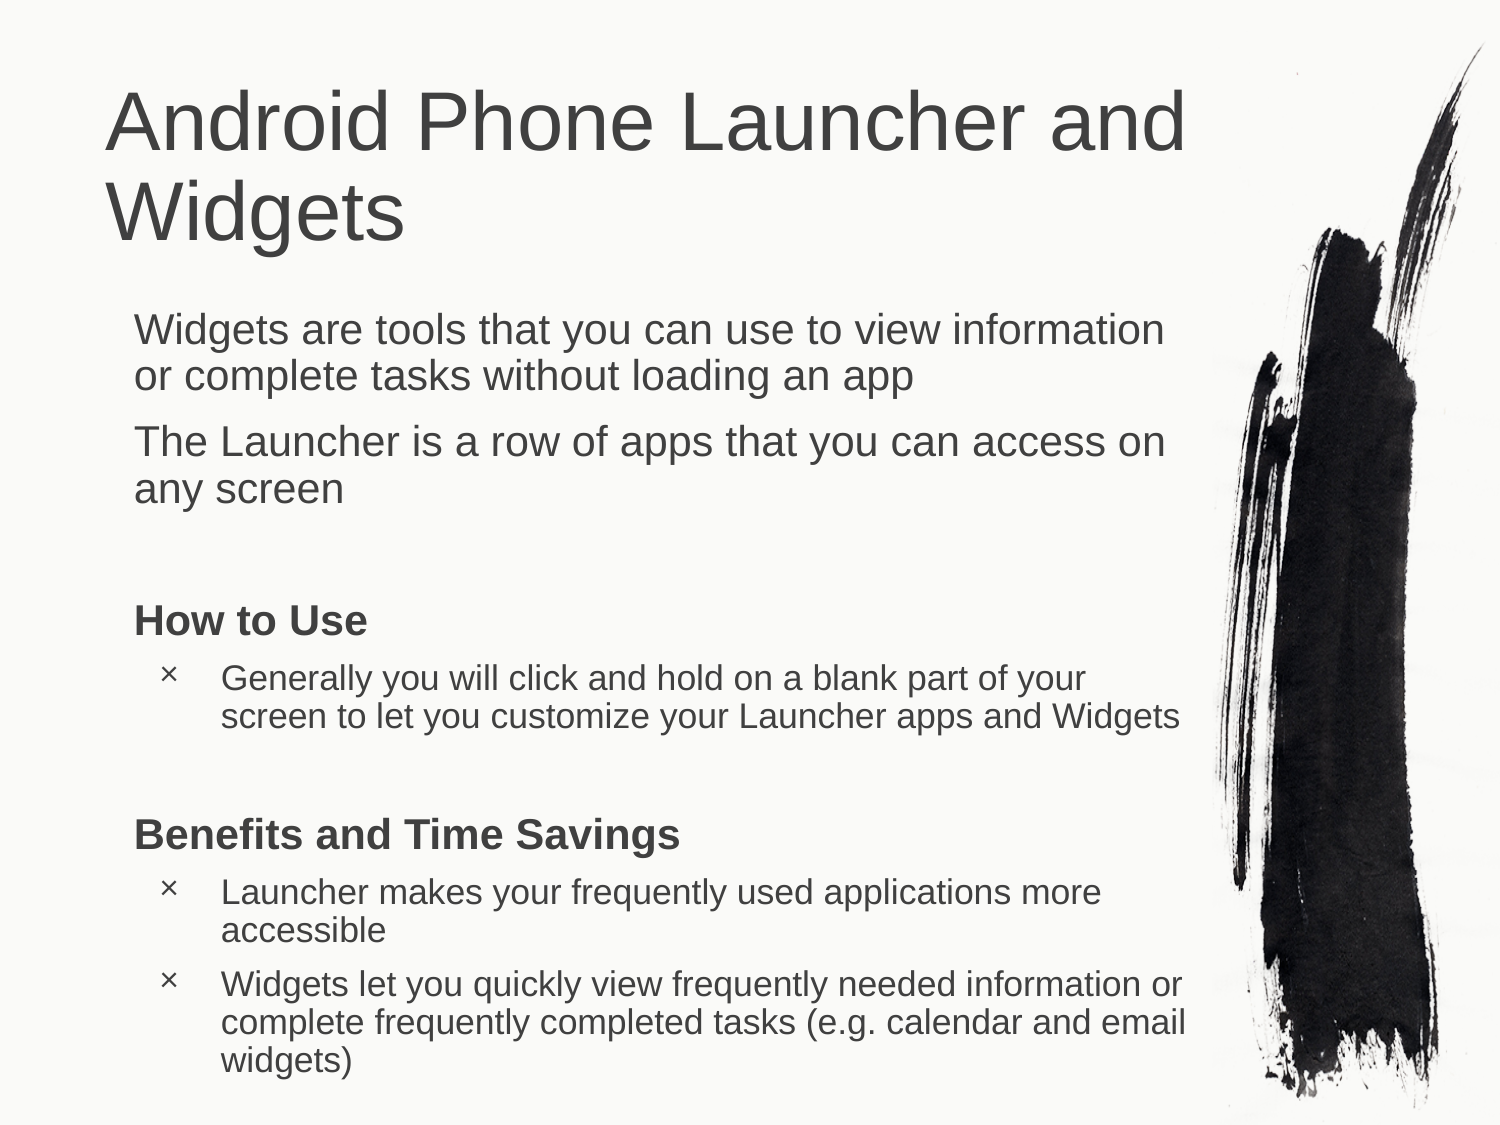

# Android Phone Launcher and Widgets
Widgets are tools that you can use to view information or complete tasks without loading an app
The Launcher is a row of apps that you can access on any screen

How to Use
Generally you will click and hold on a blank part of your screen to let you customize your Launcher apps and Widgets

Benefits and Time Savings
Launcher makes your frequently used applications more accessible
Widgets let you quickly view frequently needed information or complete frequently completed tasks (e.g. calendar and email widgets)